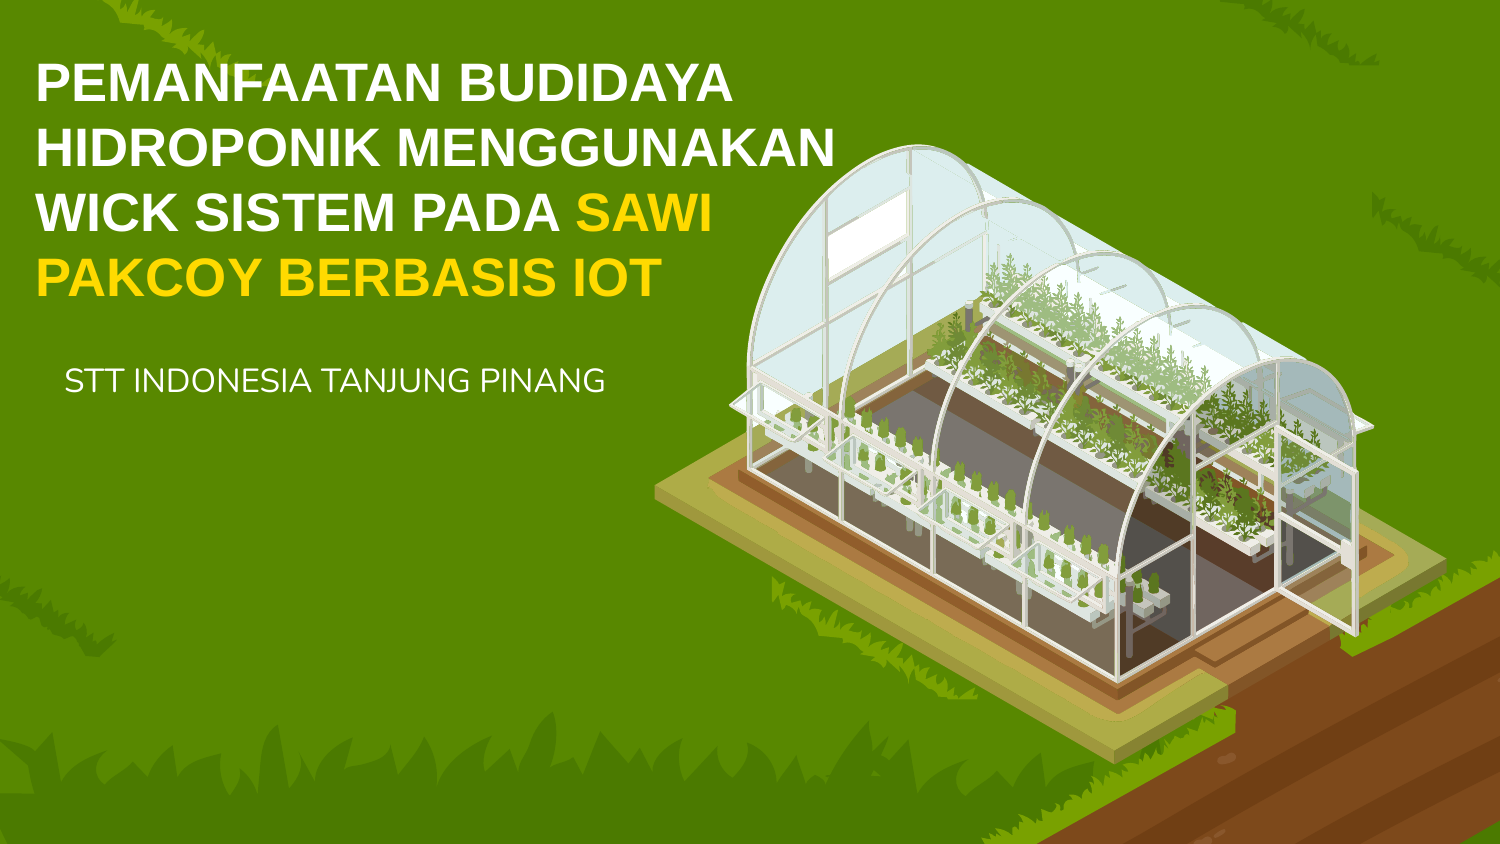

# PEMANFAATAN BUDIDAYA HIDROPONIK MENGGUNAKAN WICK SISTEM PADA SAWI PAKCOY BERBASIS IOT

STT INDONESIA TANJUNG PINANG